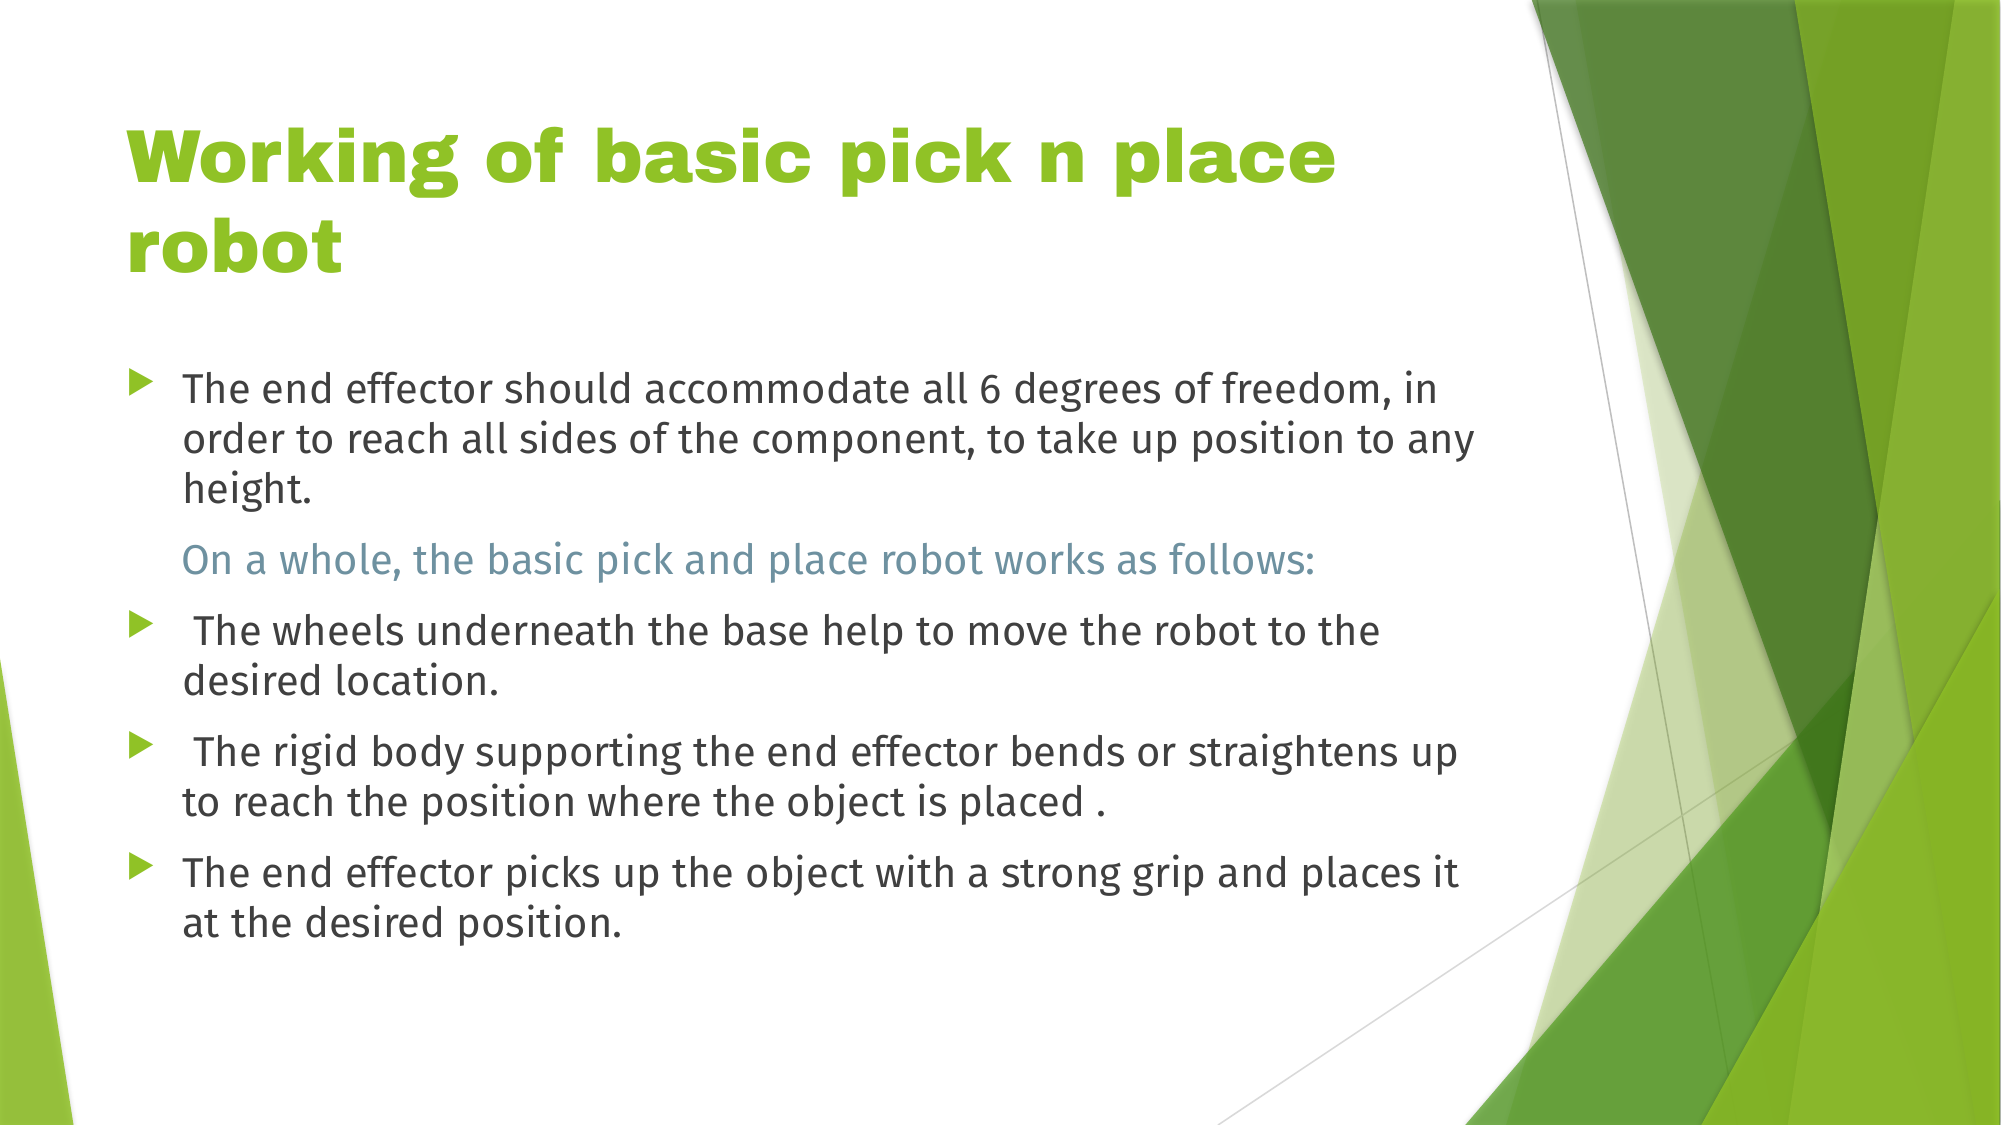

# Working of basic pick n place robot
The end effector should accommodate all 6 degrees of freedom, in order to reach all sides of the component, to take up position to any height.
     On a whole, the basic pick and place robot works as follows:
 The wheels underneath the base help to move the robot to the desired location.
 The rigid body supporting the end effector bends or straightens up to reach the position where the object is placed .
The end effector picks up the object with a strong grip and places it at the desired position.